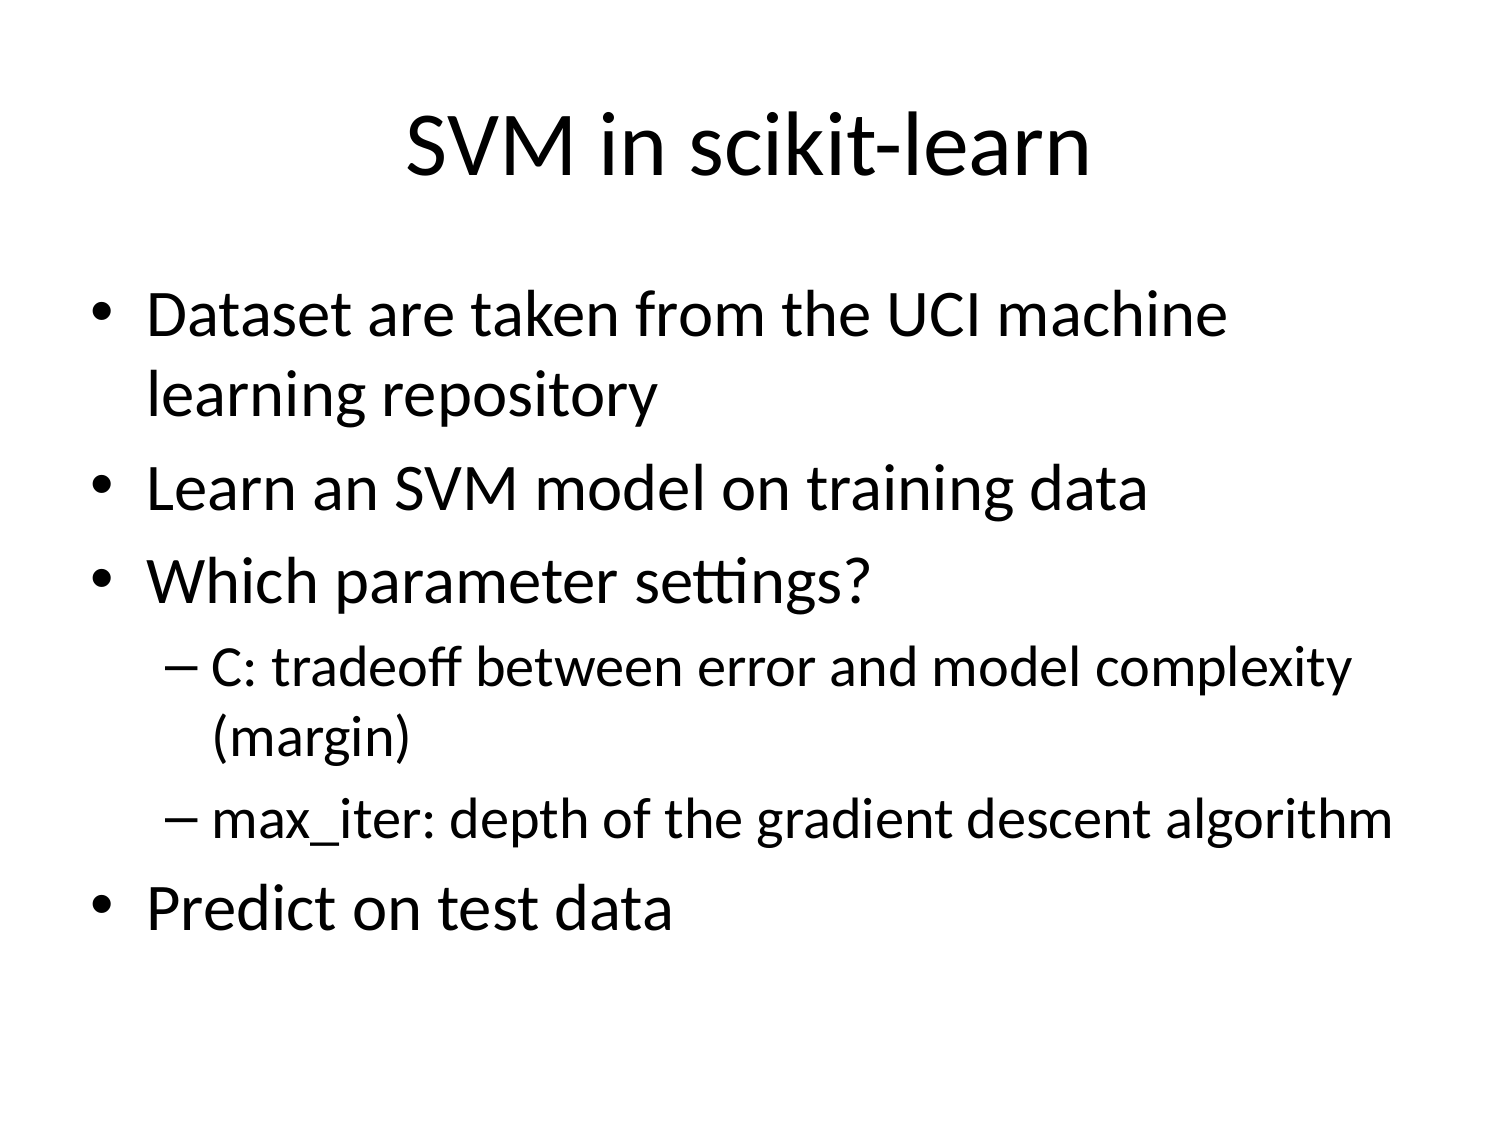

# SVM in scikit-learn
Dataset are taken from the UCI machine learning repository
Learn an SVM model on training data
Which parameter settings?
C: tradeoff between error and model complexity (margin)
max_iter: depth of the gradient descent algorithm
Predict on test data